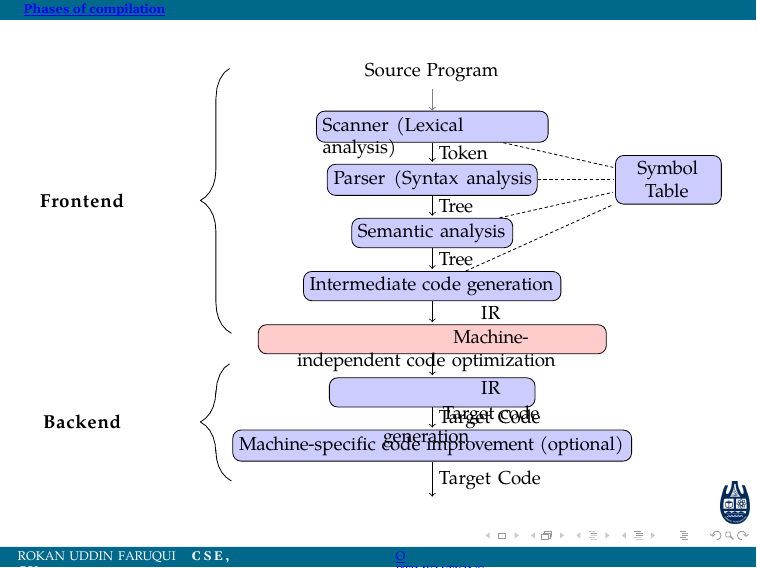

Phases of compilation

# Source Program

Scanner (Lexical analysis)

Token Parser (Syntax analysis

Symbol Table
Frontend
Tree Semantic analysis

Tree Intermediate code generation
IR
Machine-independent code optimization
IR
Target code generation

Target Code

Backend
Machine-specific code improvement (optional)
Target Code

Rokan Uddin Faruqui  csE, cU
17
Optimizations